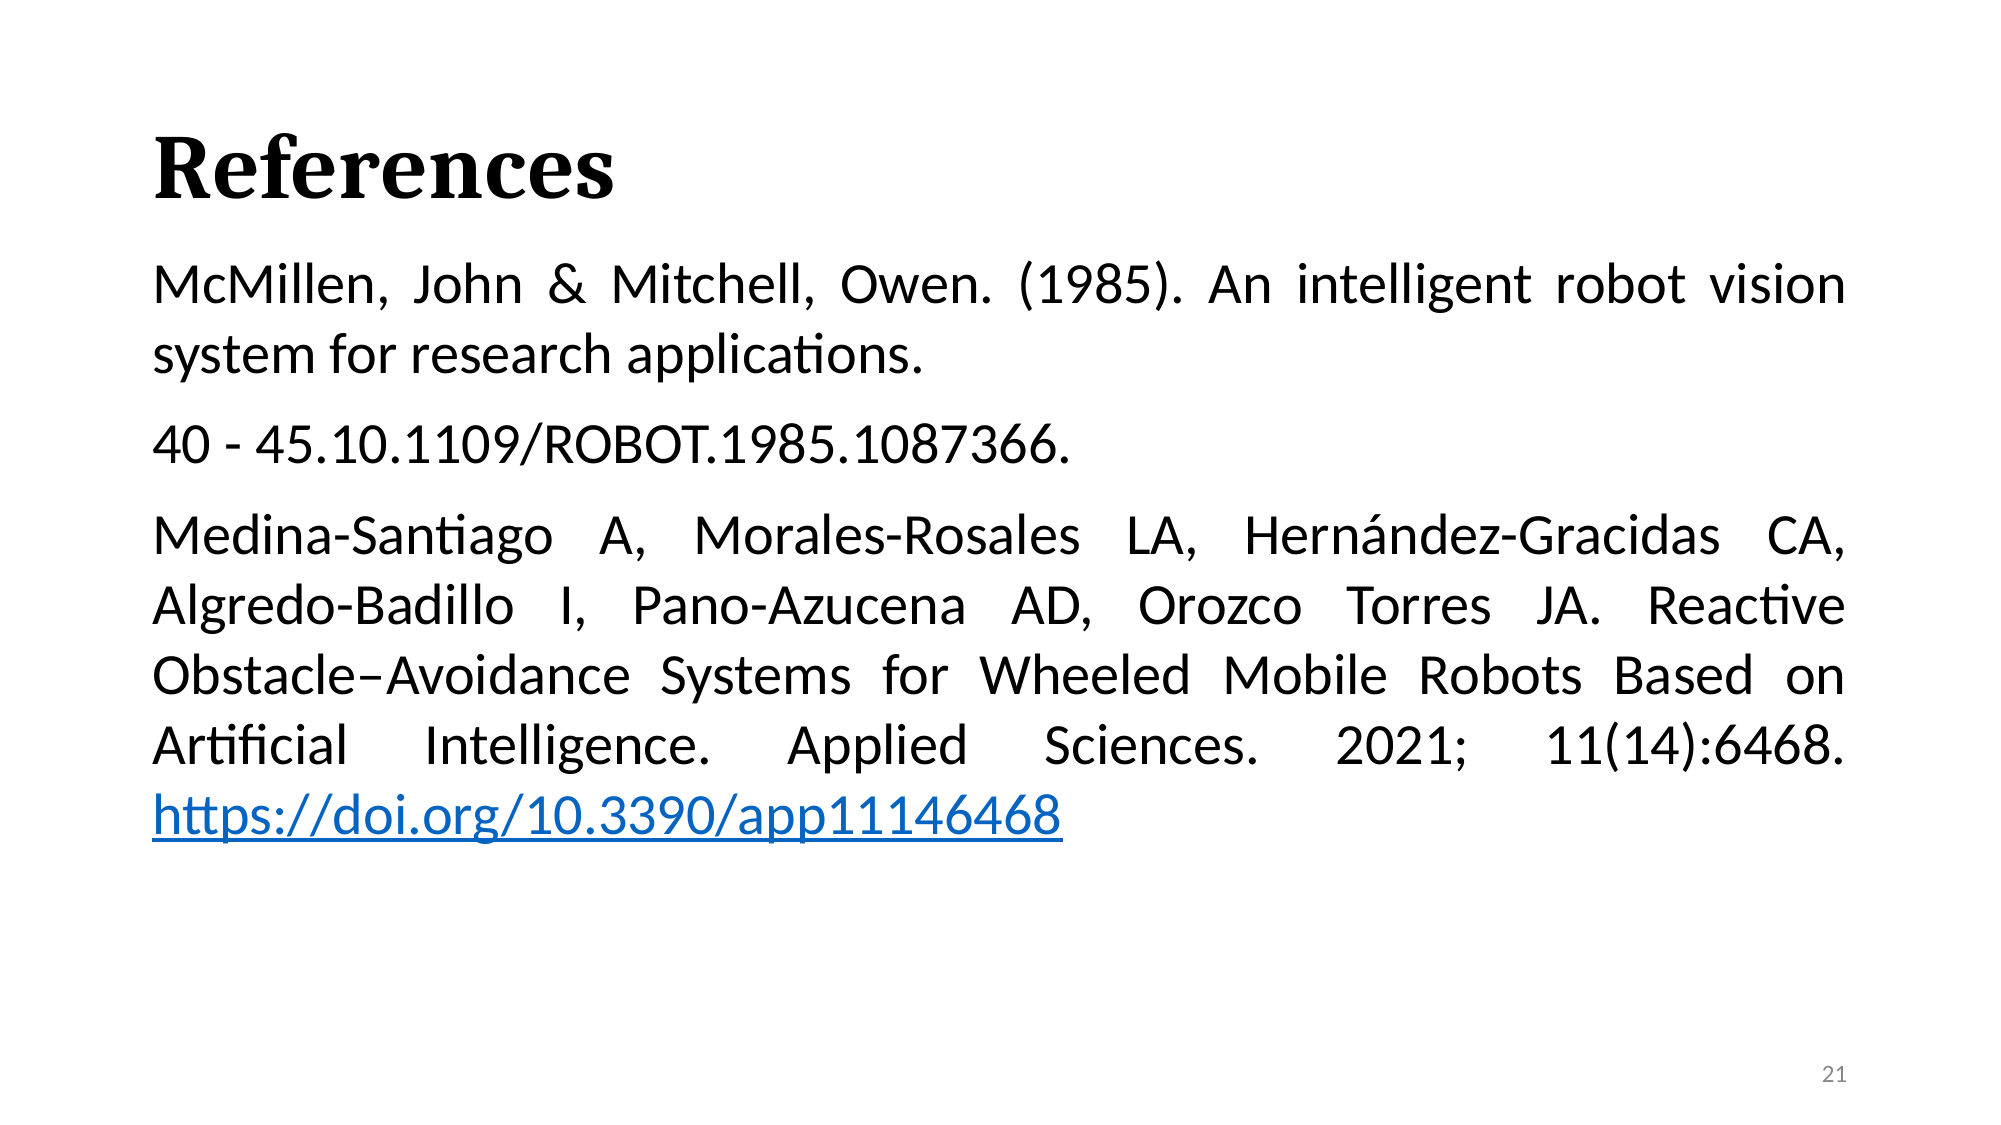

# References
McMillen, John & Mitchell, Owen. (1985). An intelligent robot vision system for research applications.
40 - 45.10.1109/ROBOT.1985.1087366.
Medina-Santiago A, Morales-Rosales LA, Hernández-Gracidas CA, Algredo-Badillo I, Pano-Azucena AD, Orozco Torres JA. Reactive Obstacle–Avoidance Systems for Wheeled Mobile Robots Based on Artificial Intelligence. Applied Sciences. 2021; 11(14):6468. https://doi.org/10.3390/app11146468
21